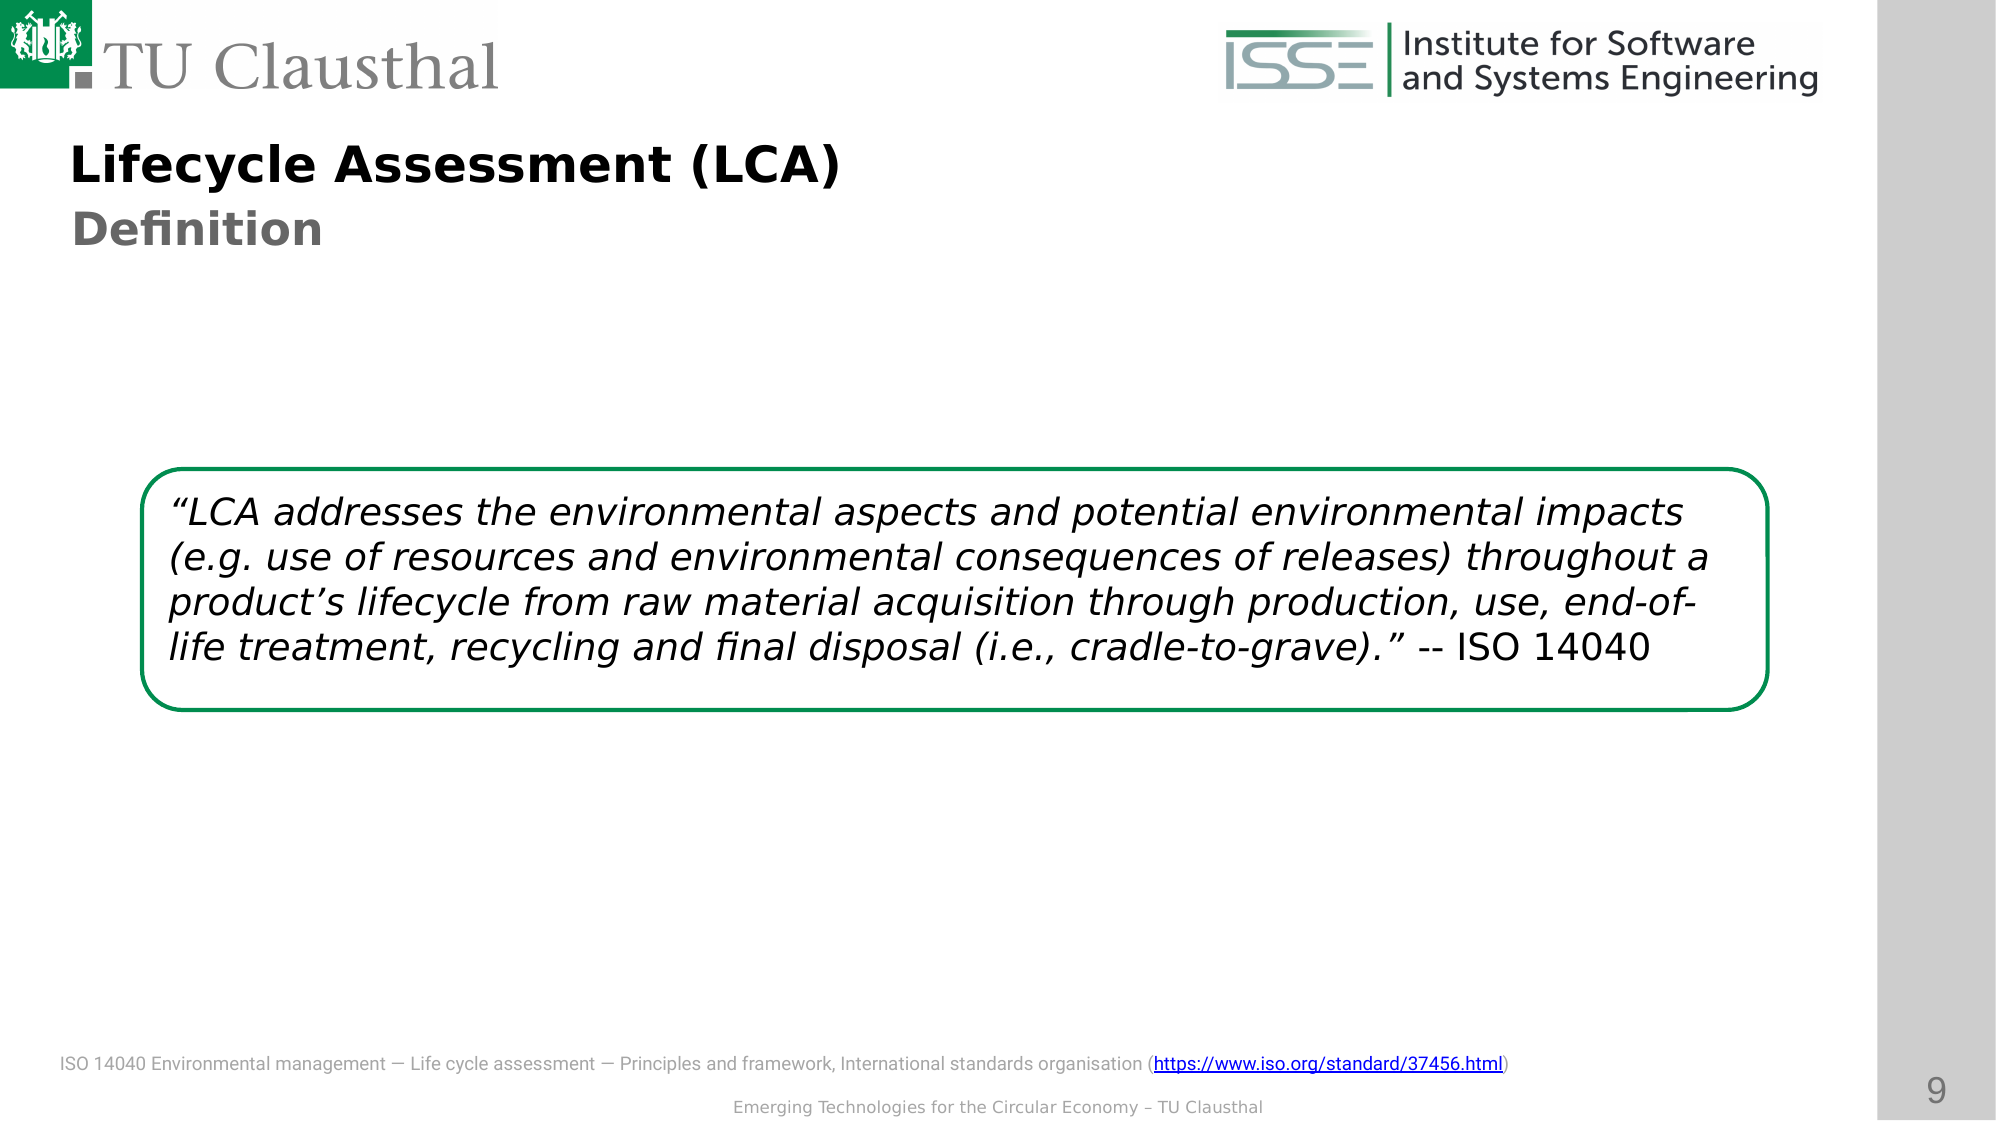

Lifecycle Assessment (LCA)
Definition
“LCA addresses the environmental aspects and potential environmental impacts (e.g. use of resources and environmental consequences of releases) throughout a product’s lifecycle from raw material acquisition through production, use, end-of-life treatment, recycling and final disposal (i.e., cradle-to-grave).” -- ISO 14040
ISO 14040 Environmental management — Life cycle assessment — Principles and framework, International standards organisation (https://www.iso.org/standard/37456.html)